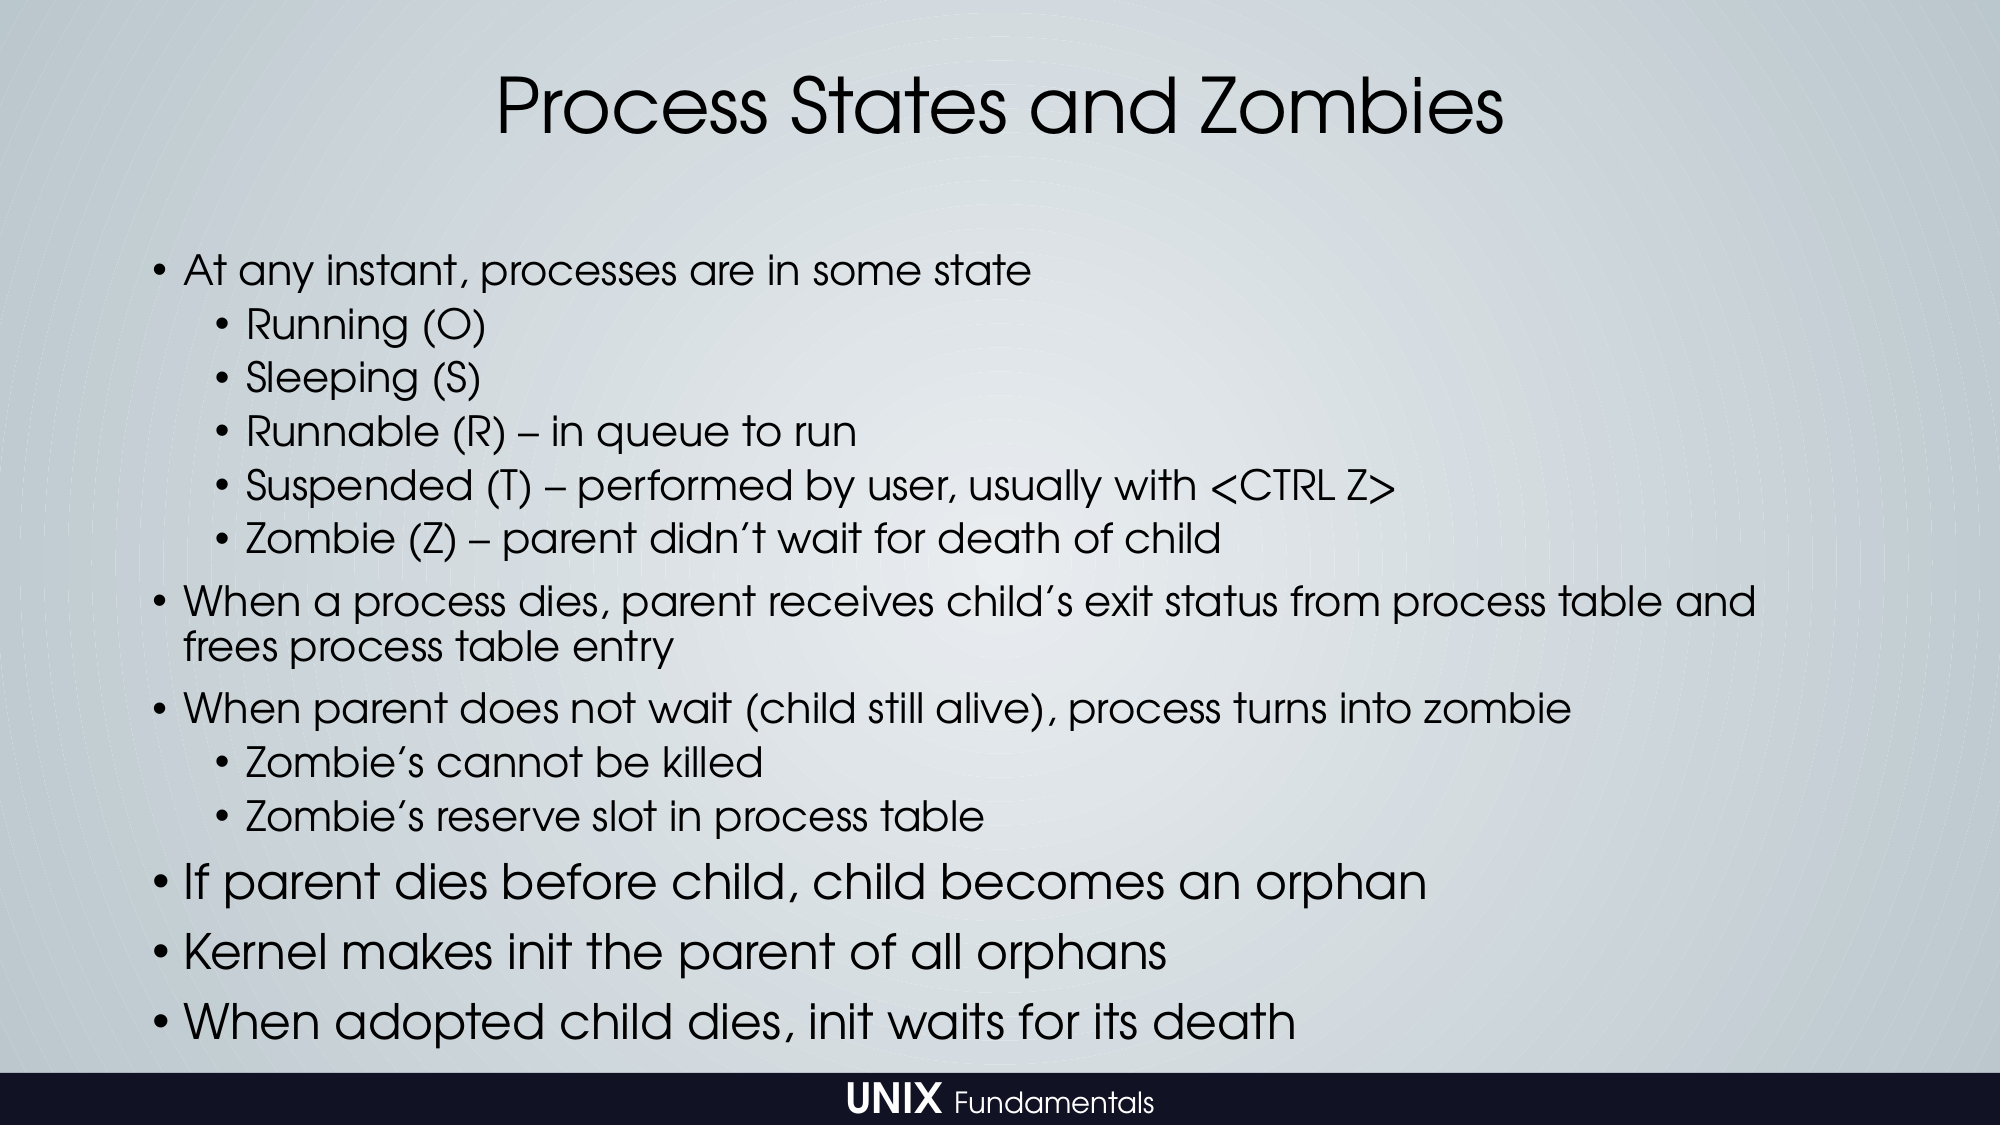

# Process States and Zombies
At any instant, processes are in some state
Running (O)
Sleeping (S)
Runnable (R) – in queue to run
Suspended (T) – performed by user, usually with <CTRL Z>
Zombie (Z) – parent didn’t wait for death of child
When a process dies, parent receives child’s exit status from process table and frees process table entry
When parent does not wait (child still alive), process turns into zombie
Zombie’s cannot be killed
Zombie’s reserve slot in process table
If parent dies before child, child becomes an orphan
Kernel makes init the parent of all orphans
When adopted child dies, init waits for its death